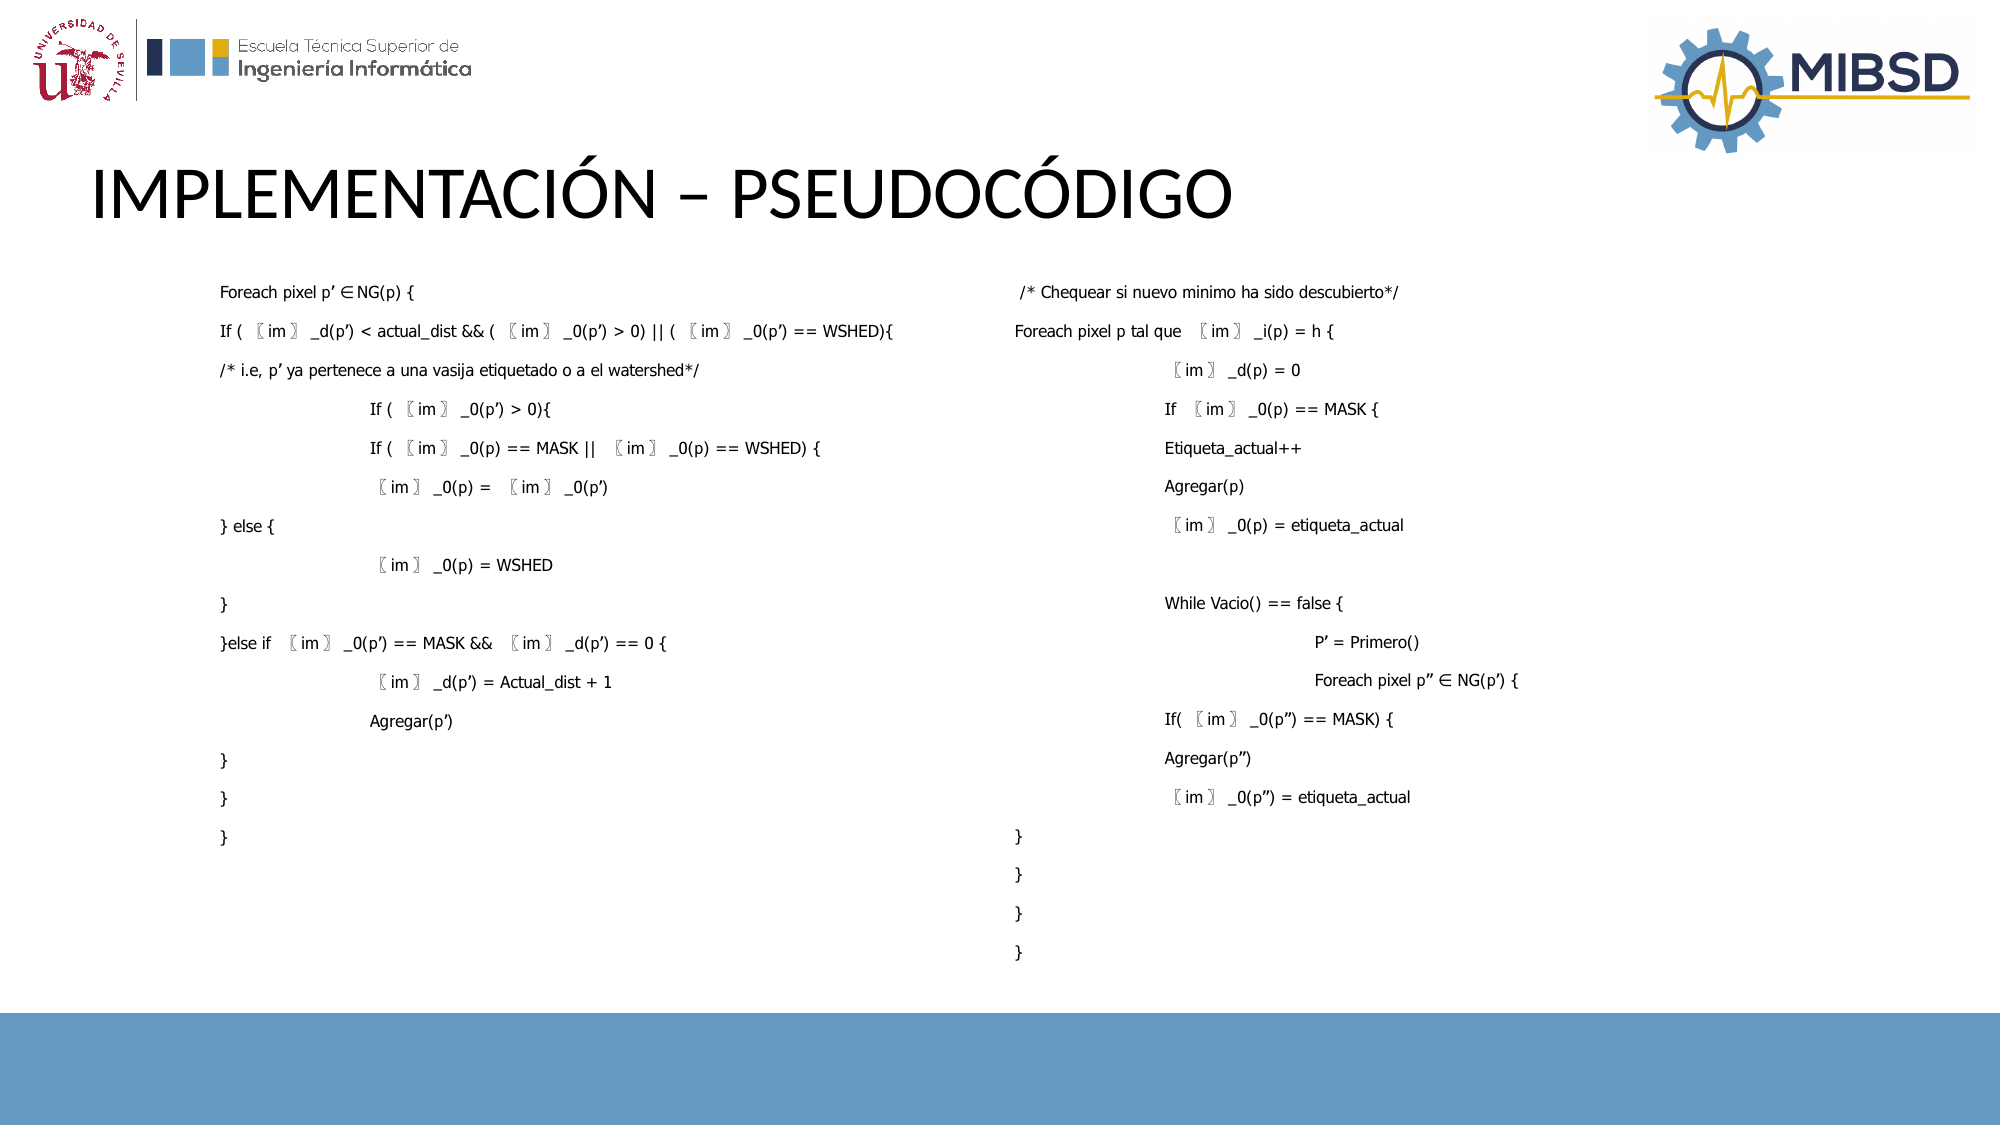

# IMPLEMENTACIÓN – PSEUDOCÓDIGO
Foreach pixel p’ ∈ NG(p) {
If (〖im〗_d(p’) < actual_dist && (〖im〗_0(p’) > 0) || (〖im〗_0(p’) == WSHED){
/* i.e, p’ ya pertenece a una vasija etiquetado o a el watershed*/
	If (〖im〗_0(p’) > 0){
	If (〖im〗_0(p) == MASK || 〖im〗_0(p) == WSHED) {
	〖im〗_0(p) = 〖im〗_0(p’)
} else {
	〖im〗_0(p) = WSHED
}
}else if 〖im〗_0(p’) == MASK && 〖im〗_d(p’) == 0 {
	〖im〗_d(p’) = Actual_dist + 1
	Agregar(p’)
}
}
}

 /* Chequear si nuevo minimo ha sido descubierto*/
Foreach pixel p tal que 〖im〗_i(p) = h {
	〖im〗_d(p) = 0
	If 〖im〗_0(p) == MASK {
	Etiqueta_actual++
	Agregar(p)
	〖im〗_0(p) = etiqueta_actual

	While Vacio() == false {
		P’ = Primero()
		Foreach pixel p’’ ∈ NG(p’) {
	If(〖im〗_0(p’’) == MASK) {
	Agregar(p’’)
	〖im〗_0(p’’) = etiqueta_actual
}
}
}
}